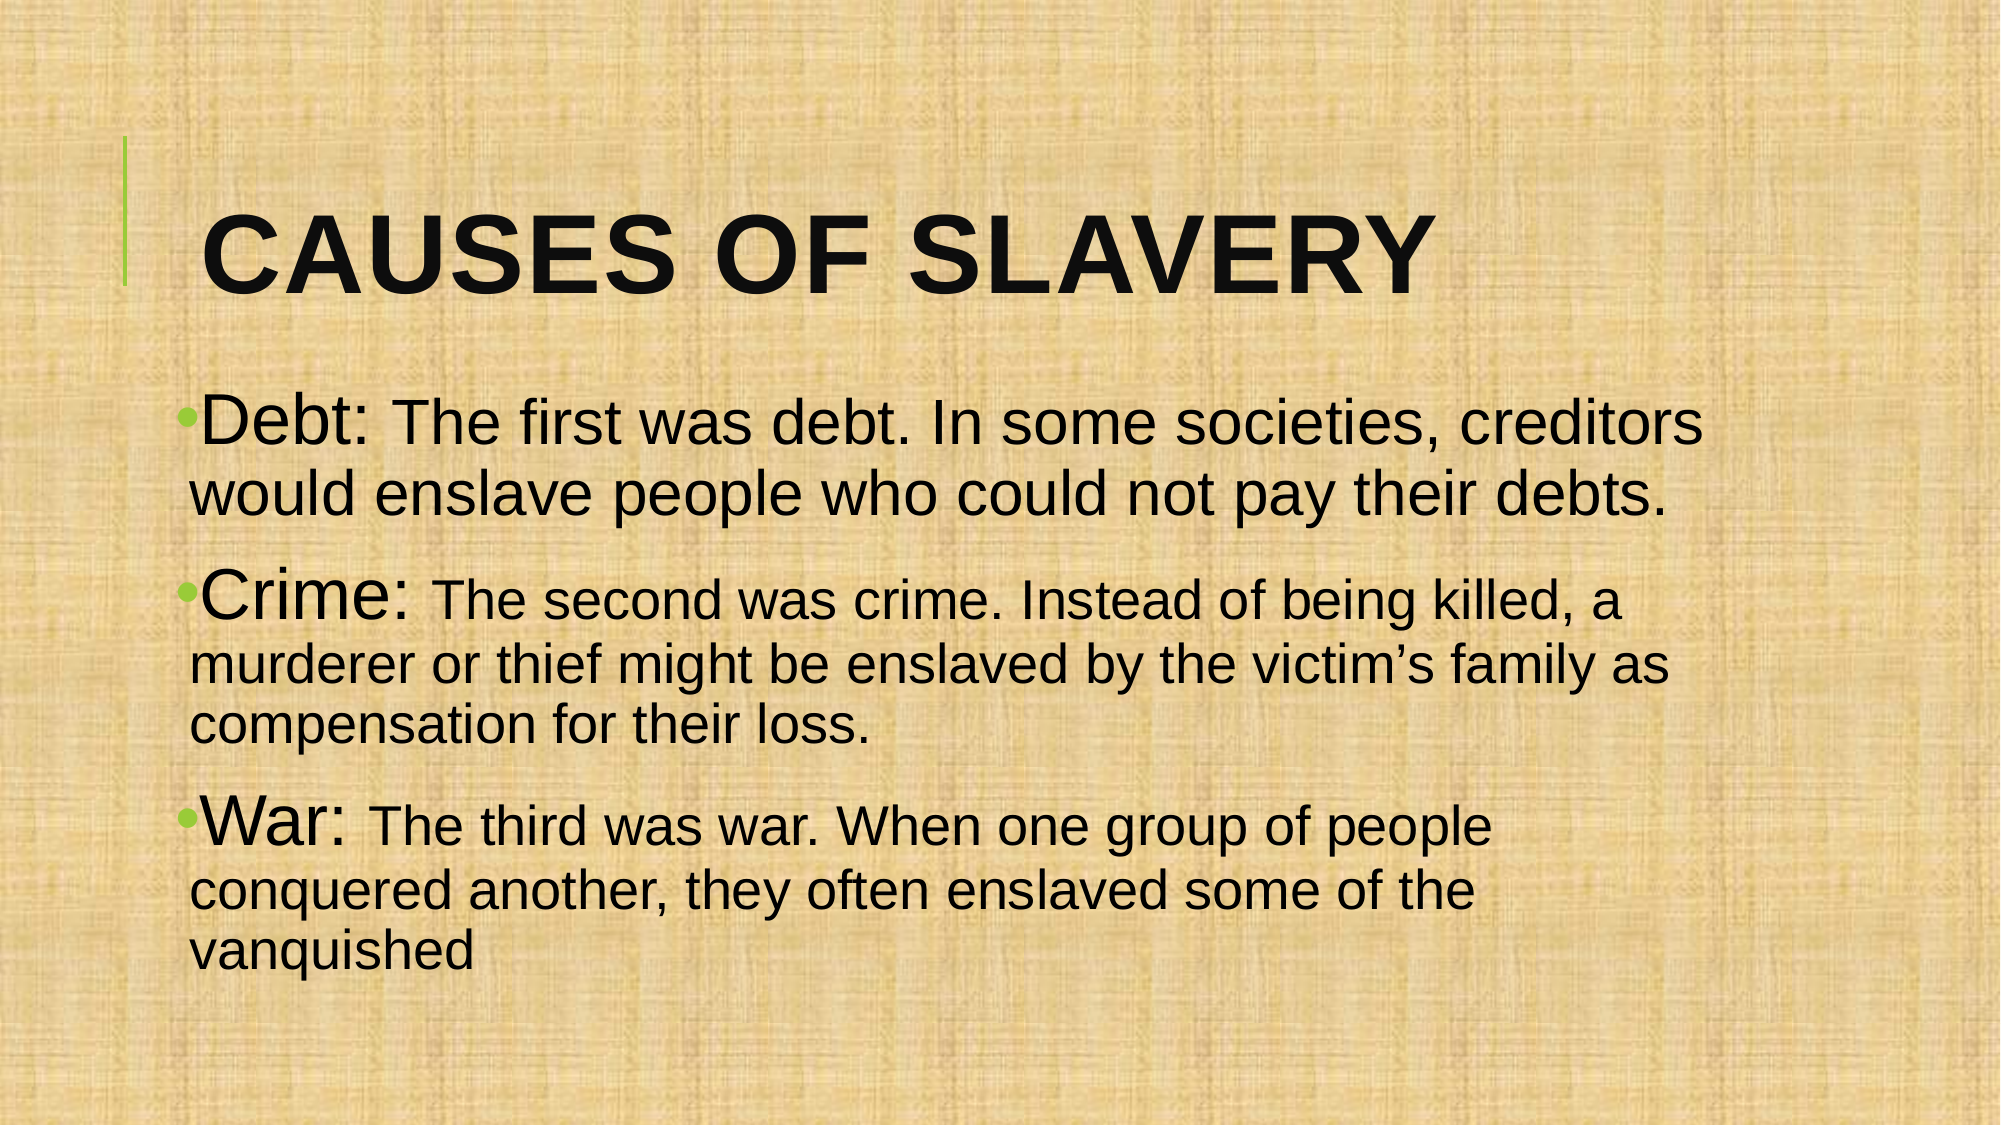

# Causes of slavery
Debt: The first was debt. In some societies, creditors would enslave people who could not pay their debts.
Crime: The second was crime. Instead of being killed, a murderer or thief might be enslaved by the victim’s family as compensation for their loss.
War: The third was war. When one group of people conquered another, they often enslaved some of the vanquished